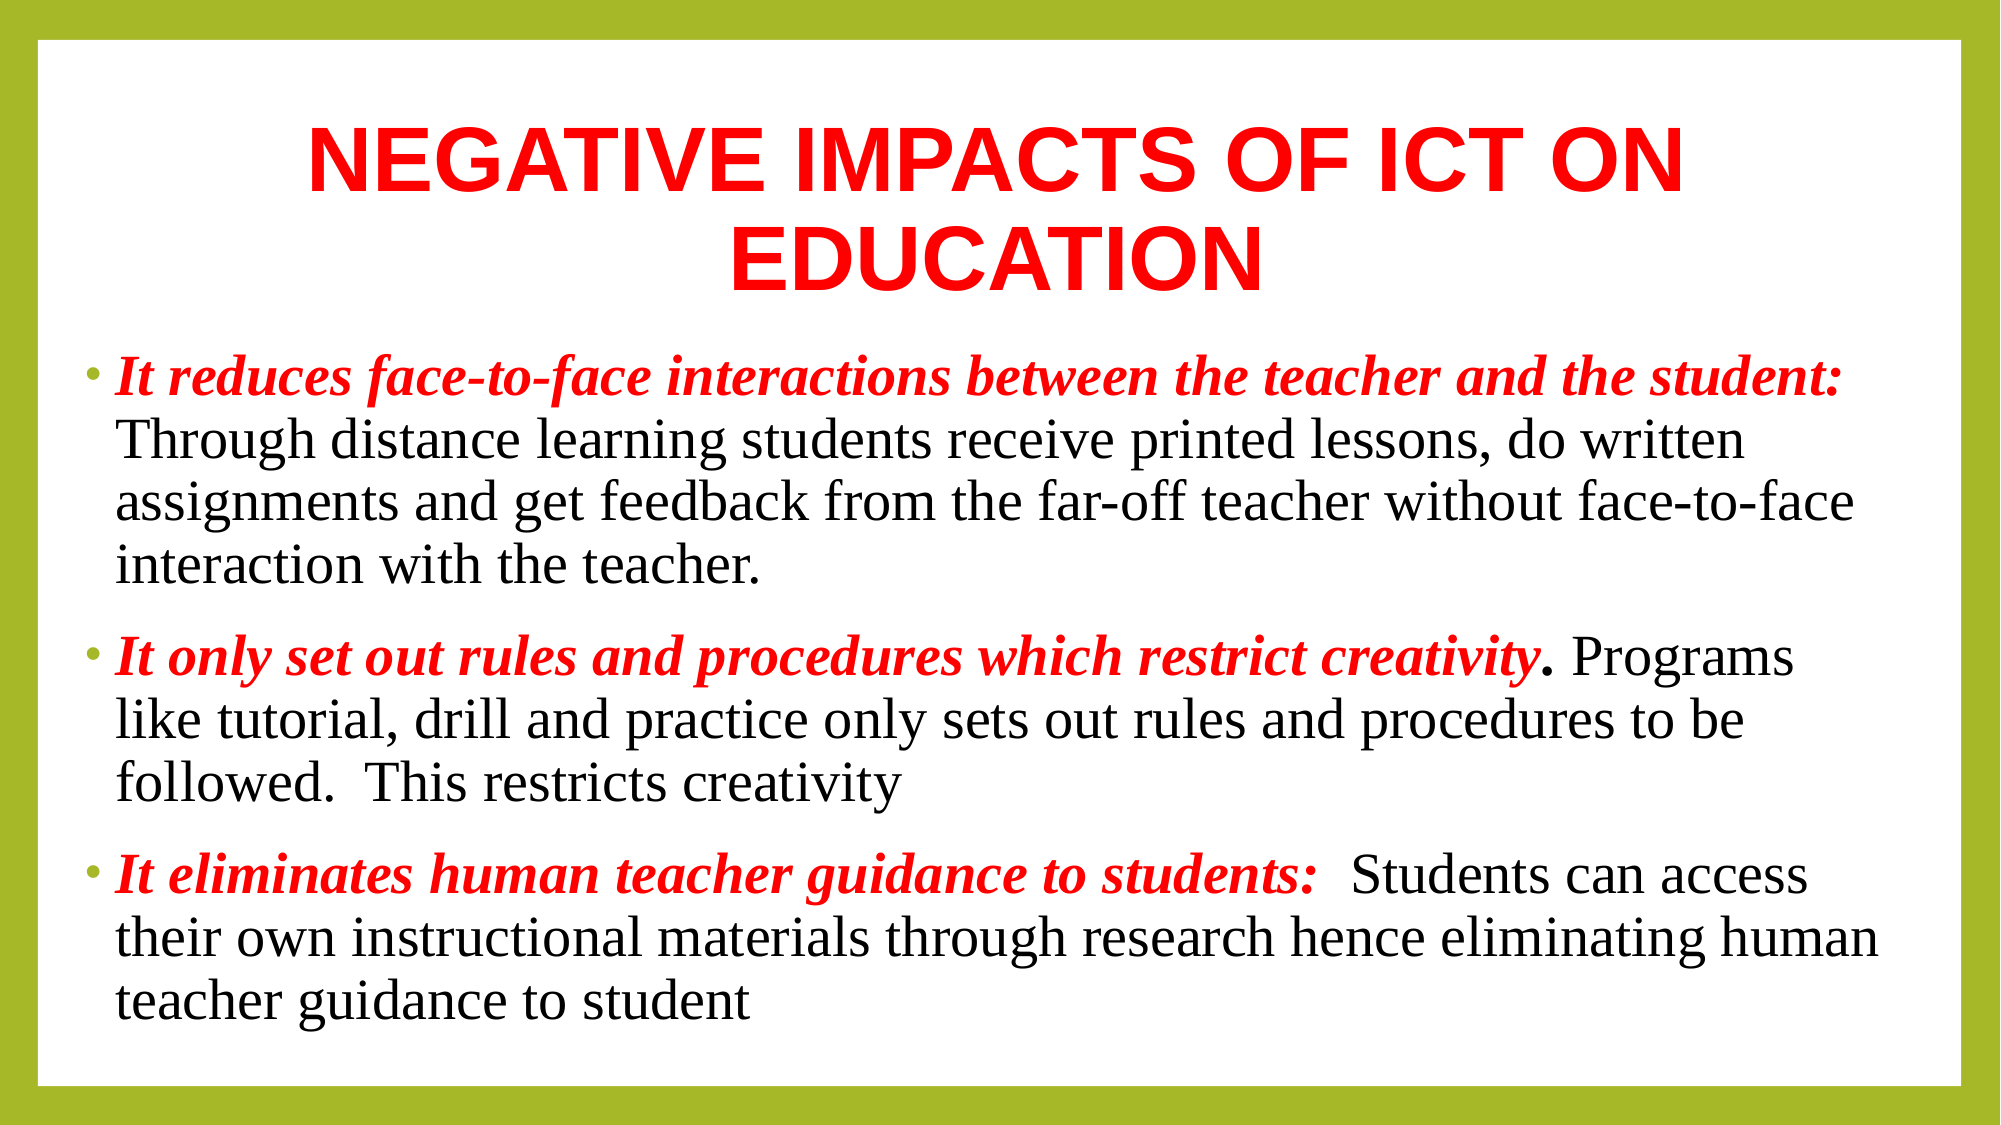

# NEGATIVE IMPACTS OF ICT ON EDUCATION
It reduces face-to-face interactions between the teacher and the student:  Through distance learning students receive printed lessons, do written assignments and get feedback from the far-off teacher without face-to-face interaction with the teacher.
It only set out rules and procedures which restrict creativity. Programs like tutorial, drill and practice only sets out rules and procedures to be followed.  This restricts creativity
It eliminates human teacher guidance to students:  Students can access their own instructional materials through research hence eliminating human teacher guidance to student